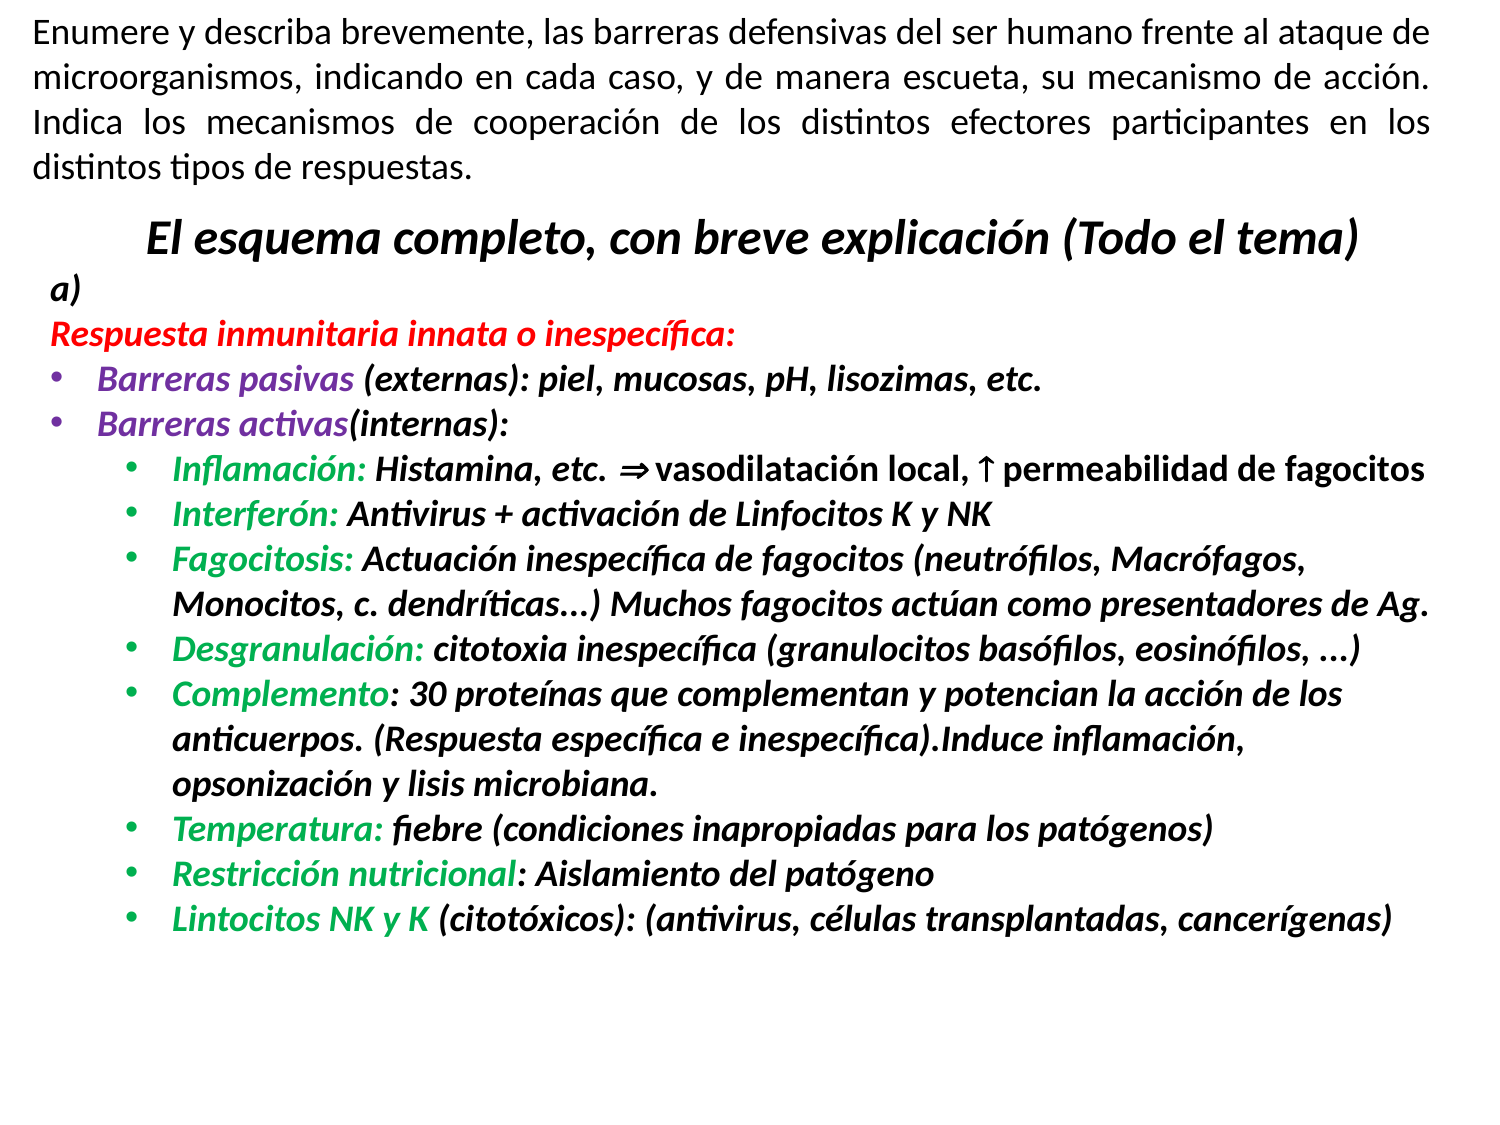

Enumere y describa brevemente, las barreras defensivas del ser humano frente al ataque de microorganismos, indicando en cada caso, y de manera escueta, su mecanismo de acción. Indica los mecanismos de cooperación de los distintos efectores participantes en los distintos tipos de respuestas.
El esquema completo, con breve explicación (Todo el tema)
a)
Respuesta inmunitaria innata o inespecífica:
Barreras pasivas (externas): piel, mucosas, pH, lisozimas, etc.
Barreras activas(internas):
Inflamación: Histamina, etc. ⇒ vasodilatación local, ↑ permeabilidad de fagocitos
Interferón: Antivirus + activación de Linfocitos K y NK
Fagocitosis: Actuación inespecífica de fagocitos (neutrófilos, Macrófagos, Monocitos, c. dendríticas...) Muchos fagocitos actúan como presentadores de Ag.
Desgranulación: citotoxia inespecífica (granulocitos basófilos, eosinófilos, ...)
Complemento: 30 proteínas que complementan y potencian la acción de los anticuerpos. (Respuesta específica e inespecífica).Induce inflamación, opsonización y lisis microbiana.
Temperatura: fiebre (condiciones inapropiadas para los patógenos)
Restricción nutricional: Aislamiento del patógeno
Lintocitos NK y K (citotóxicos): (antivirus, células transplantadas, cancerígenas)